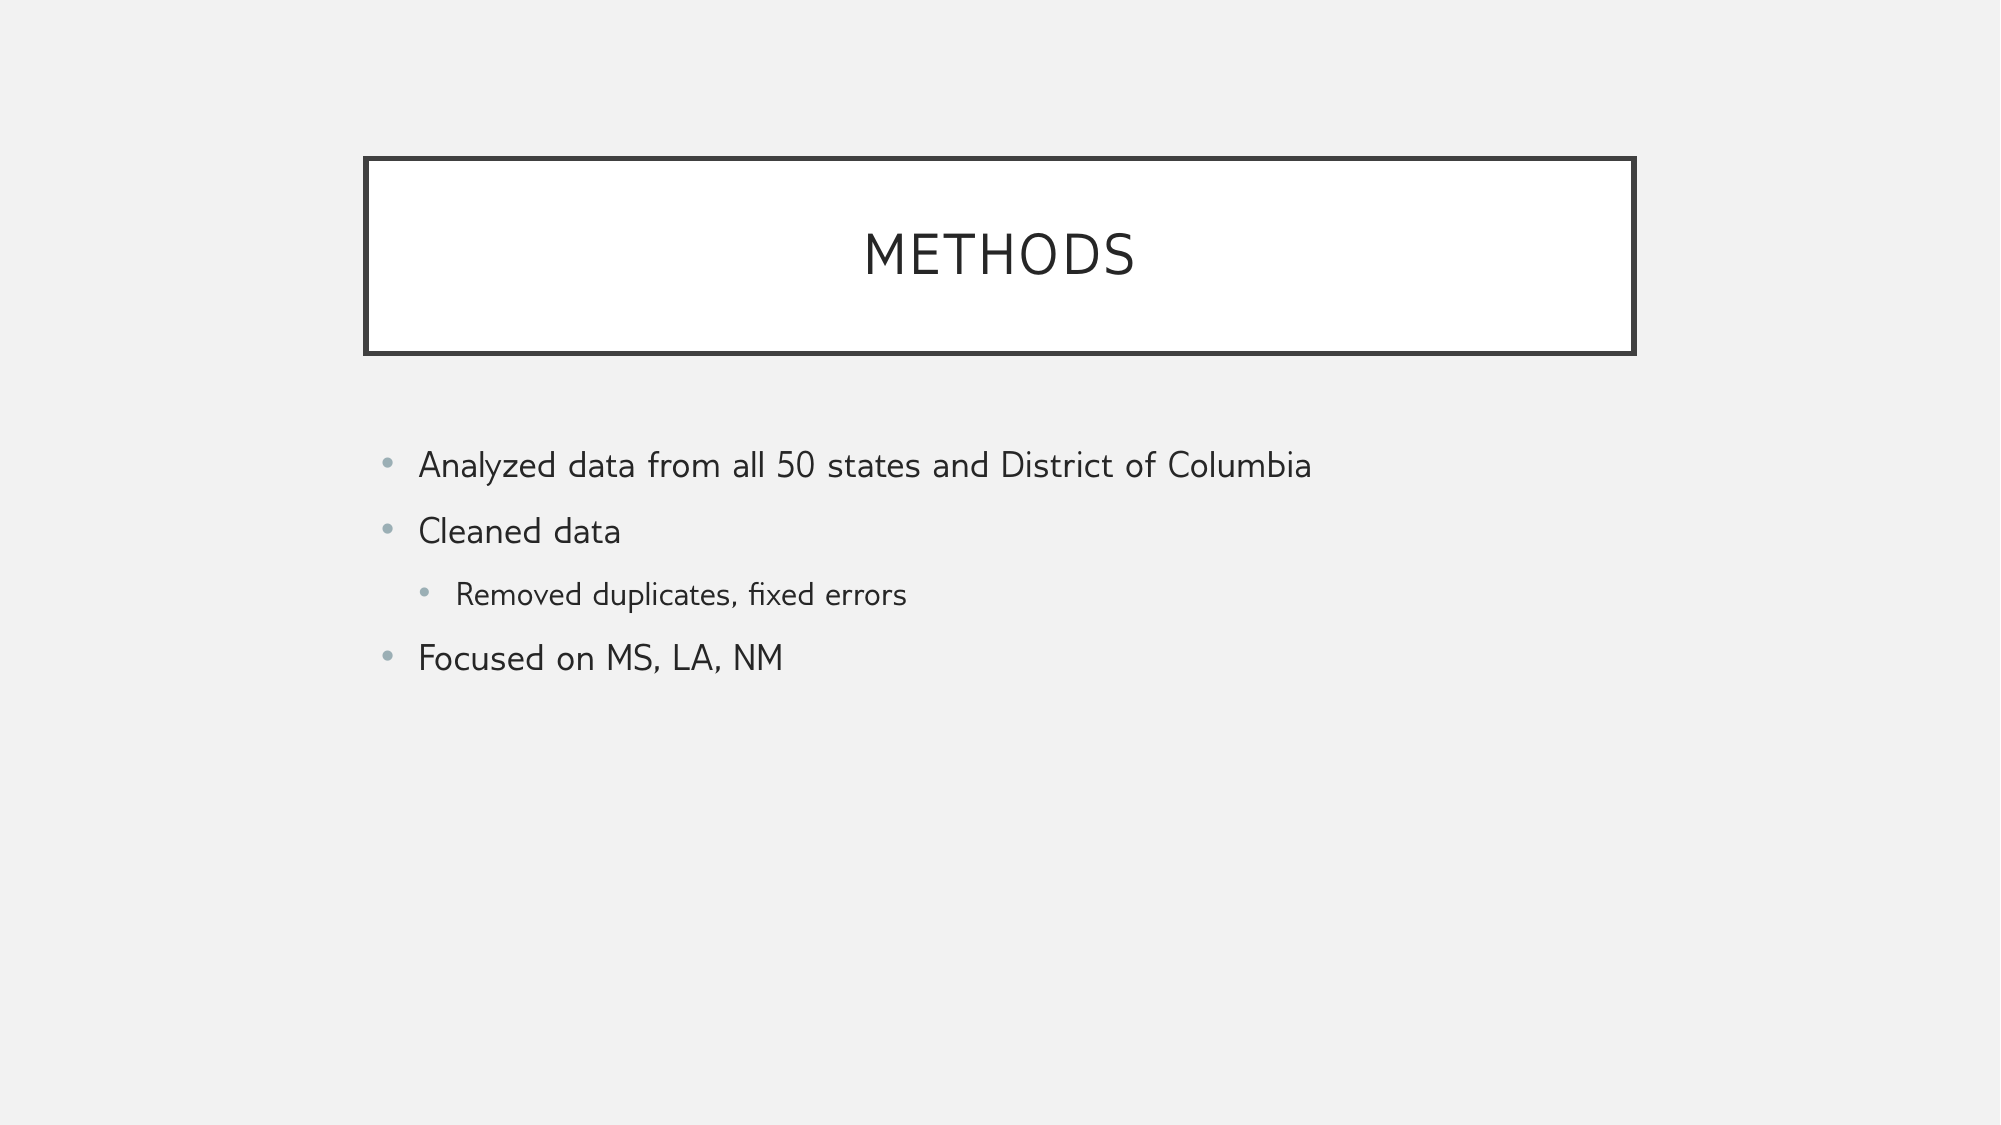

# Methods
Analyzed data from all 50 states and District of Columbia
Cleaned data
Removed duplicates, fixed errors
Focused on MS, LA, NM